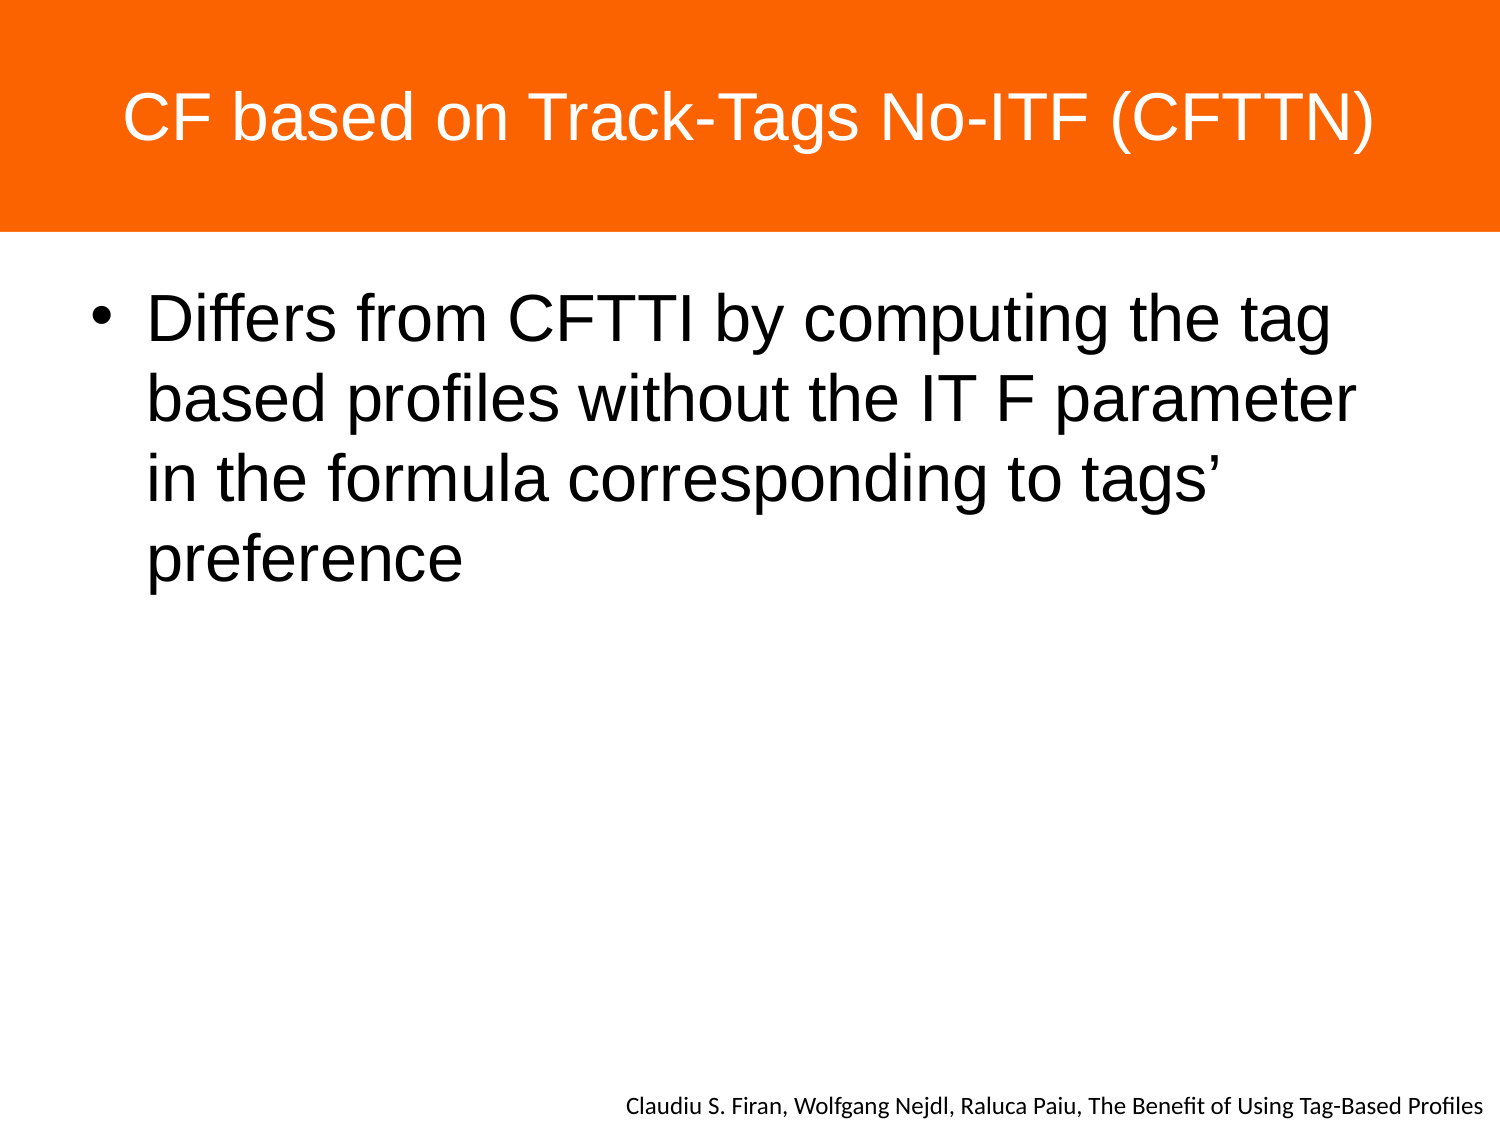

# CF based on Track-Tags No-ITF (CFTTN)
Differs from CFTTI by computing the tag based profiles without the IT F parameter in the formula corresponding to tags’ preference
Claudiu S. Firan, Wolfgang Nejdl, Raluca Paiu, The Benefit of Using Tag-Based Profiles